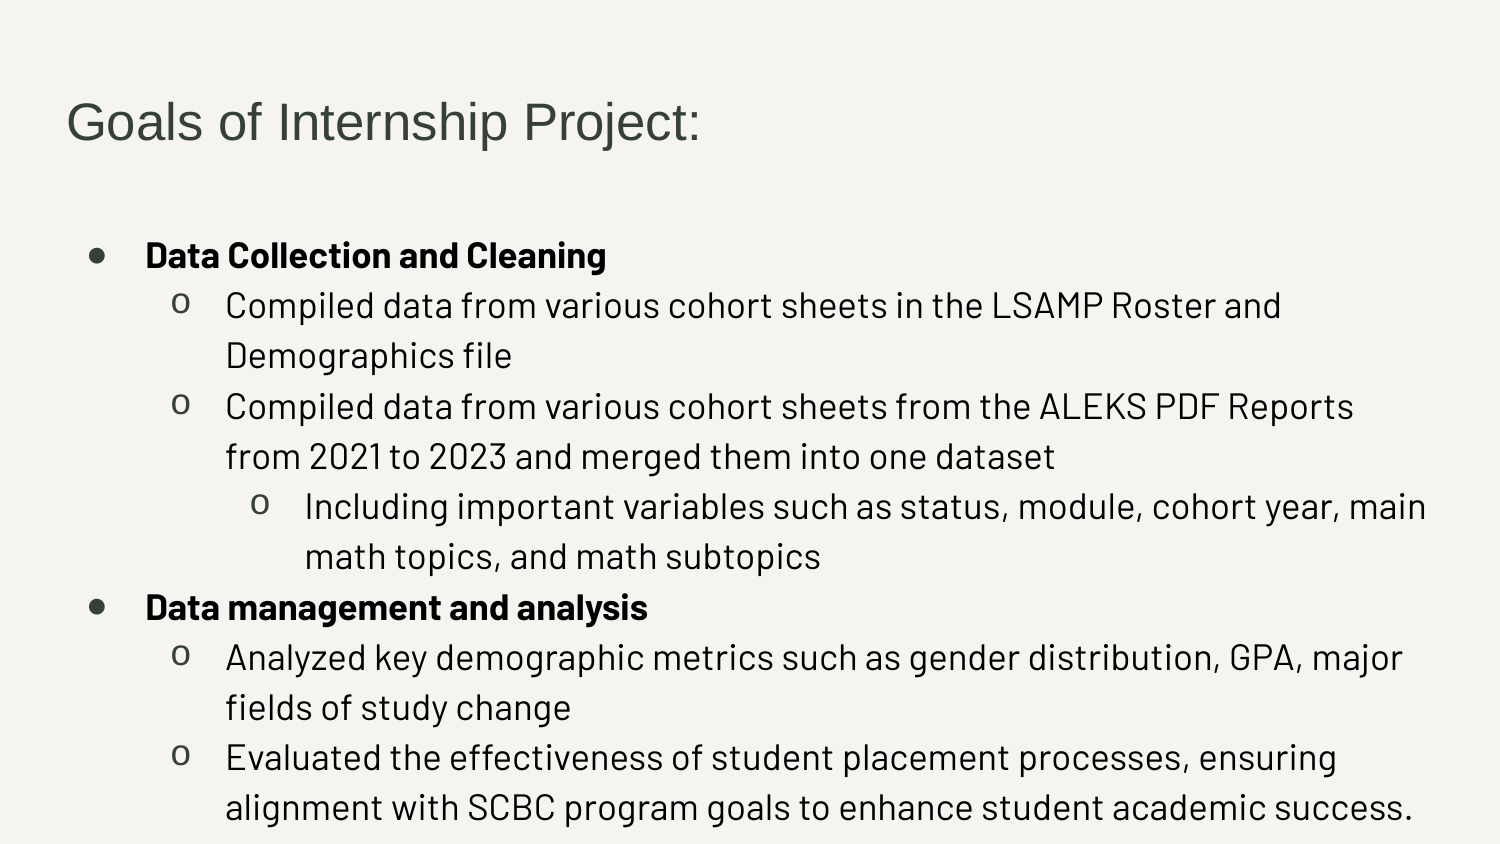

# Goals of Internship Project:
Data Collection and Cleaning
Compiled data from various cohort sheets in the LSAMP Roster and Demographics file
Compiled data from various cohort sheets from the ALEKS PDF Reports from 2021 to 2023 and merged them into one dataset
Including important variables such as status, module, cohort year, main math topics, and math subtopics
Data management and analysis
Analyzed key demographic metrics such as gender distribution, GPA, major fields of study change
Evaluated the effectiveness of student placement processes, ensuring alignment with SCBC program goals to enhance student academic success.